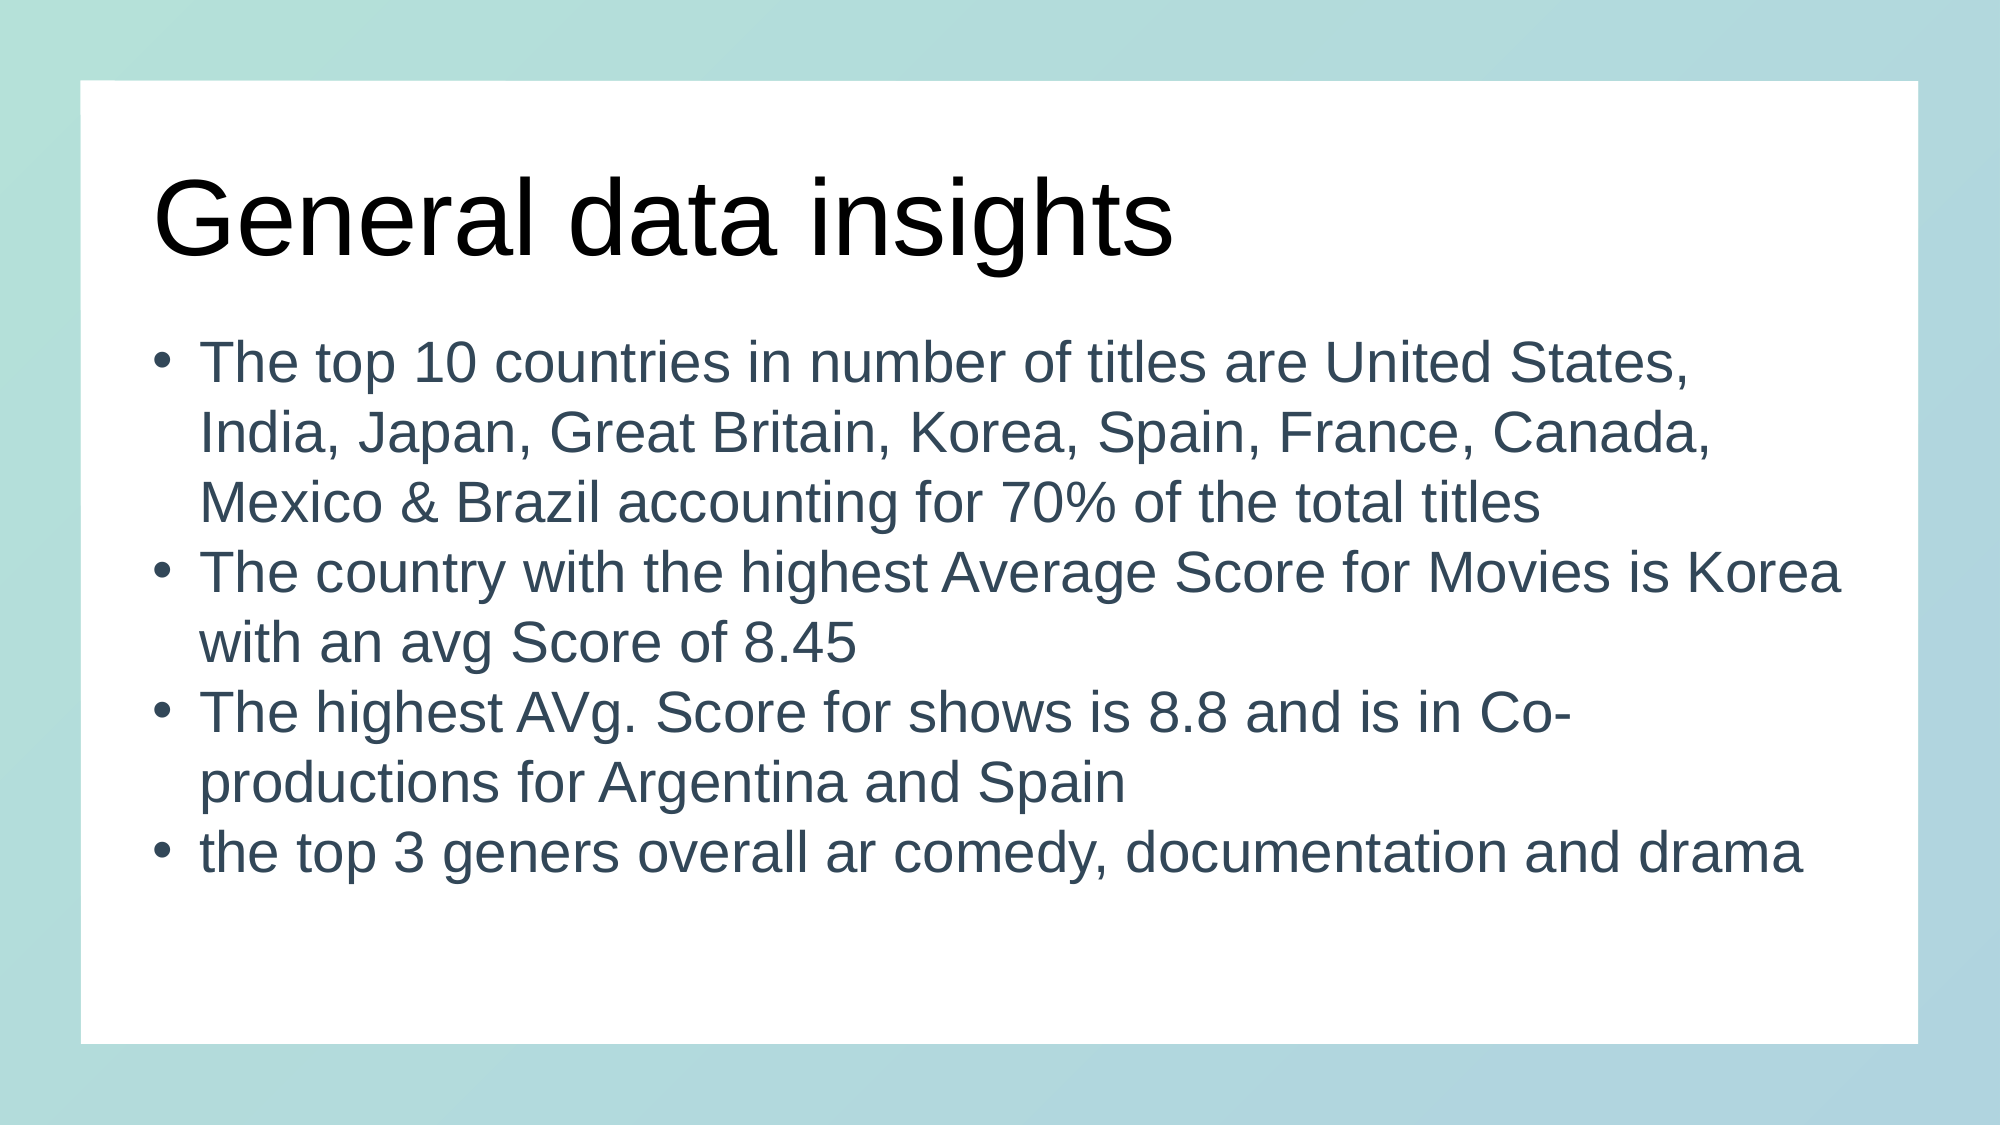

# General data insights
The top 10 countries in number of titles are United States, India, Japan, Great Britain, Korea, Spain, France, Canada, Mexico & Brazil accounting for 70% of the total titles
The country with the highest Average Score for Movies is Korea with an avg Score of 8.45
The highest AVg. Score for shows is 8.8 and is in Co-productions for Argentina and Spain
the top 3 geners overall ar comedy, documentation and drama